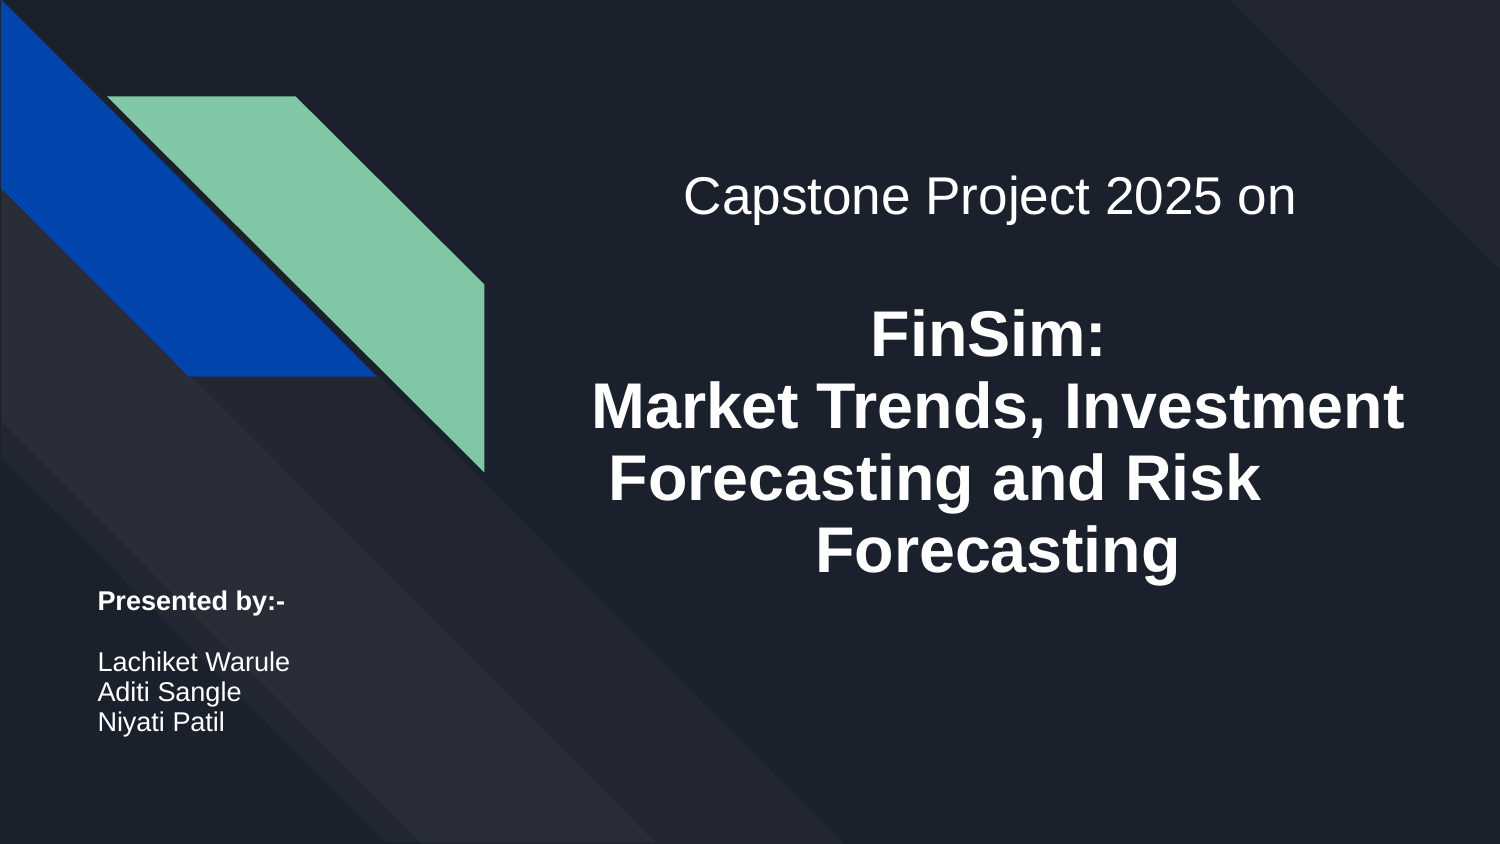

# Capstone Project 2025 on

FinSim:
Market Trends, Investment Forecasting and Risk        Forecasting

Presented by:-

Lachiket Warule
Aditi Sangle
Niyati Patil